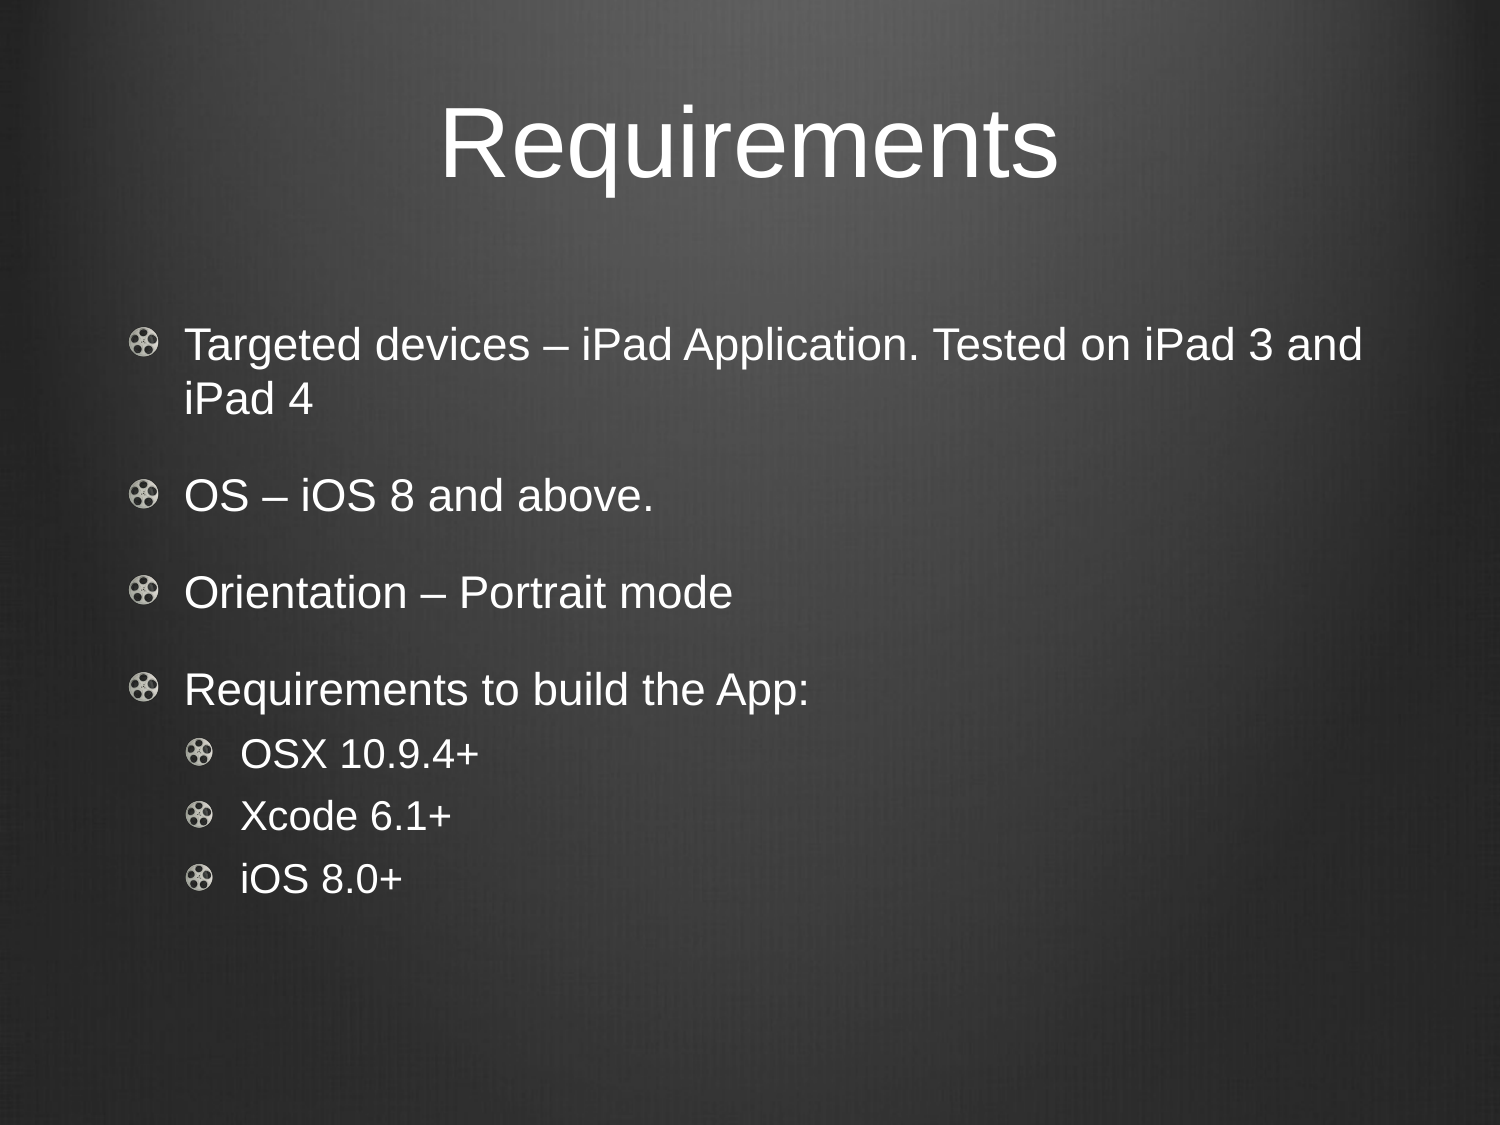

# Requirements
Targeted devices – iPad Application. Tested on iPad 3 and iPad 4
OS – iOS 8 and above.
Orientation – Portrait mode
Requirements to build the App:
OSX 10.9.4+
Xcode 6.1+
iOS 8.0+